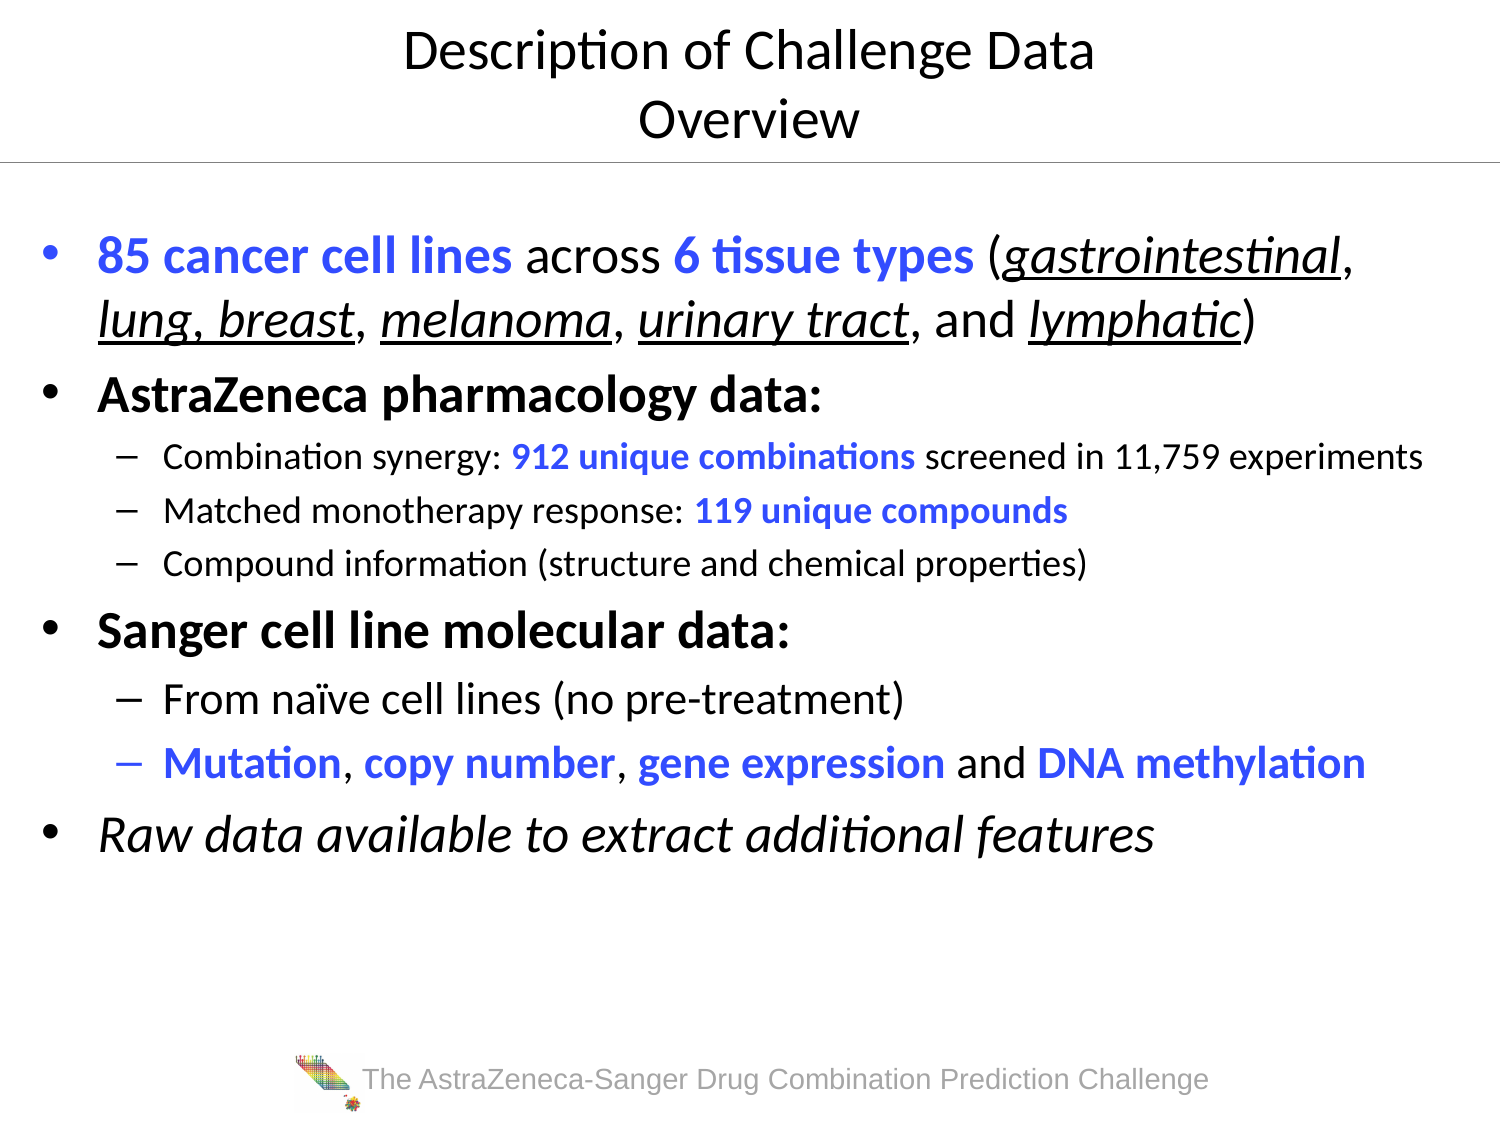

# Description of Challenge Data Overview
85 cancer cell lines across 6 tissue types (gastrointestinal, lung, breast, melanoma, urinary tract, and lymphatic)
AstraZeneca pharmacology data:
Combination synergy: 912 unique combinations screened in 11,759 experiments
Matched monotherapy response: 119 unique compounds
Compound information (structure and chemical properties)
Sanger cell line molecular data:
From naïve cell lines (no pre-treatment)
Mutation, copy number, gene expression and DNA methylation
Raw data available to extract additional features